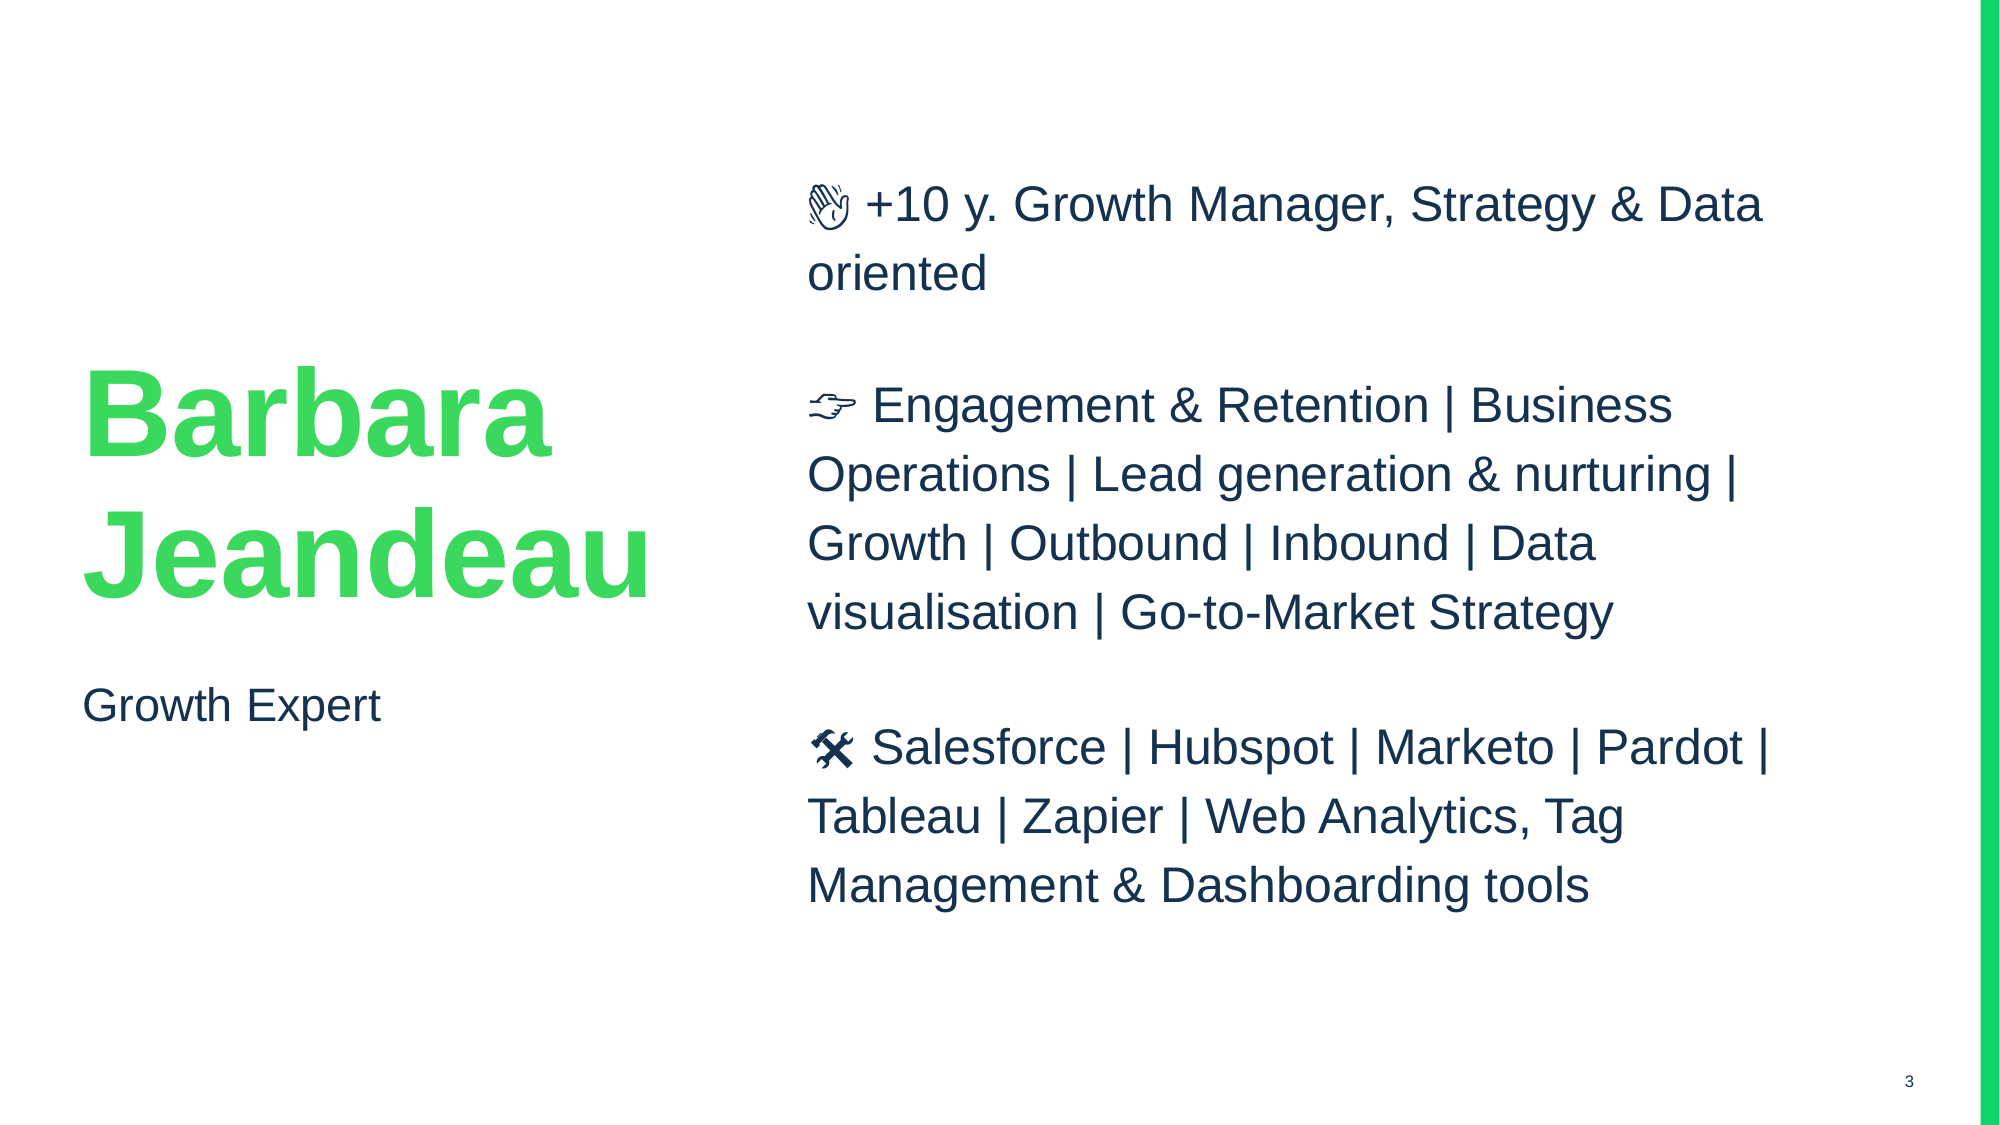

👋 +10 y. Growth Manager, Strategy & Data oriented
👉 Engagement & Retention | Business Operations | Lead generation & nurturing | Growth | Outbound | Inbound | Data visualisation | Go-to-Market Strategy
🛠️ Salesforce | Hubspot | Marketo | Pardot | Tableau | Zapier | Web Analytics, Tag Management & Dashboarding tools
# Barbara Jeandeau
Growth Expert
3